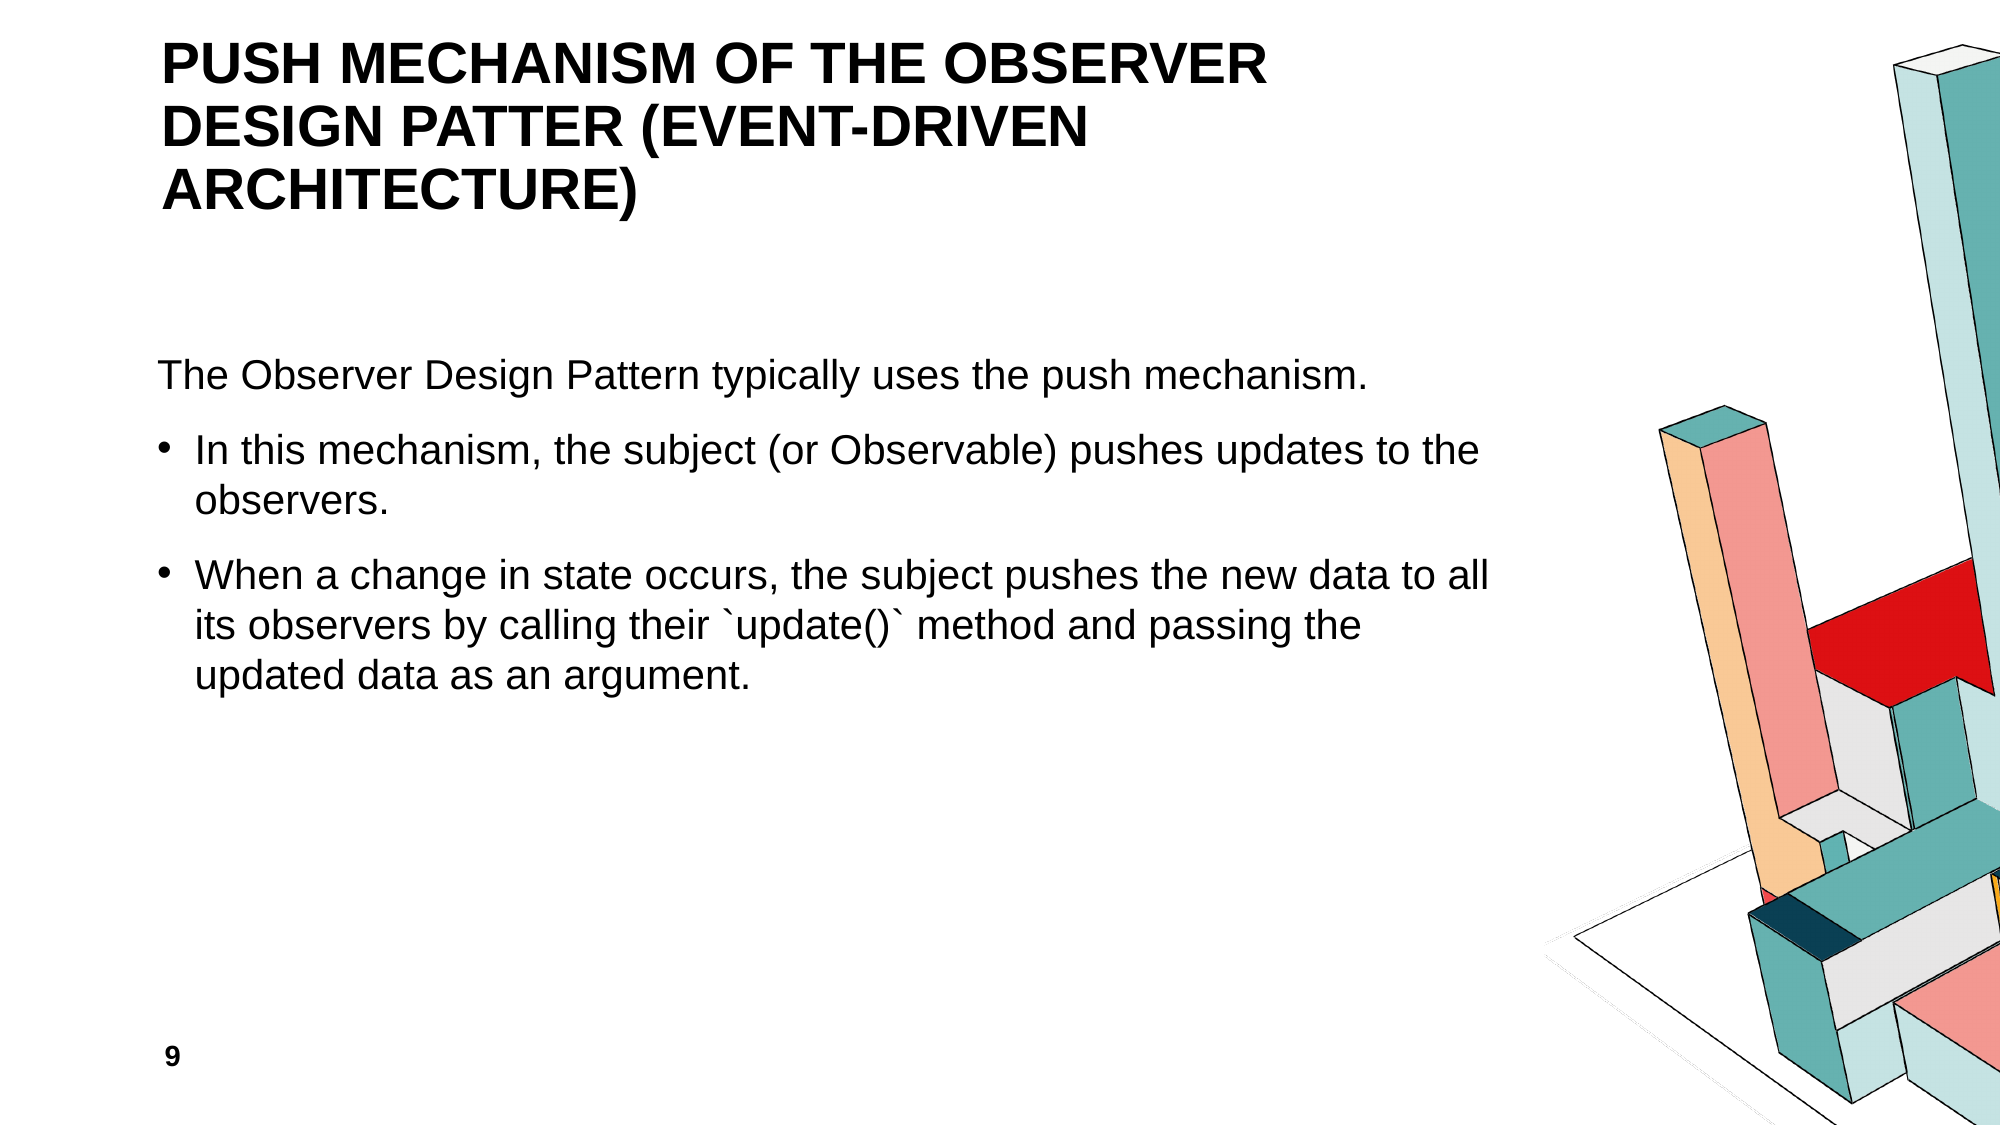

# PuSH mechanism of the observer design patter (event-driven architecture)
The Observer Design Pattern typically uses the push mechanism.
In this mechanism, the subject (or Observable) pushes updates to the observers.
When a change in state occurs, the subject pushes the new data to all its observers by calling their `update()` method and passing the updated data as an argument.
9